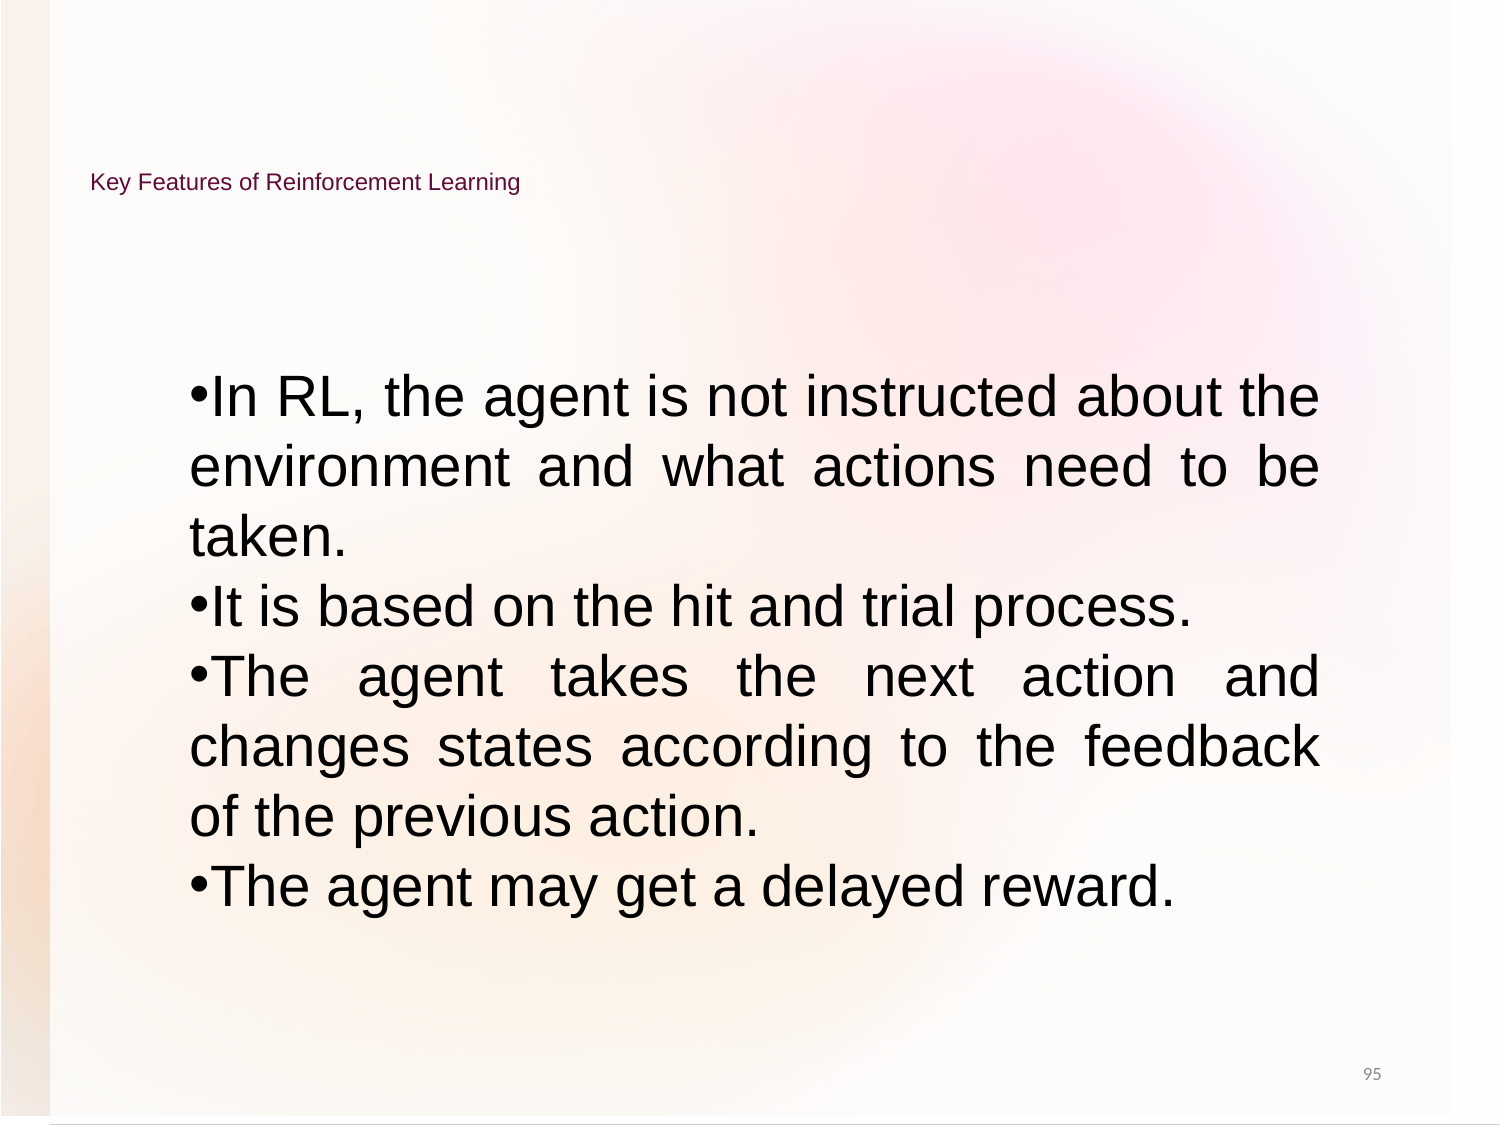

# Key Features of Reinforcement Learning

In RL, the agent is not instructed about the environment and what actions need to be taken.
It is based on the hit and trial process.
The agent takes the next action and changes states according to the feedback of the previous action.
The agent may get a delayed reward.
95